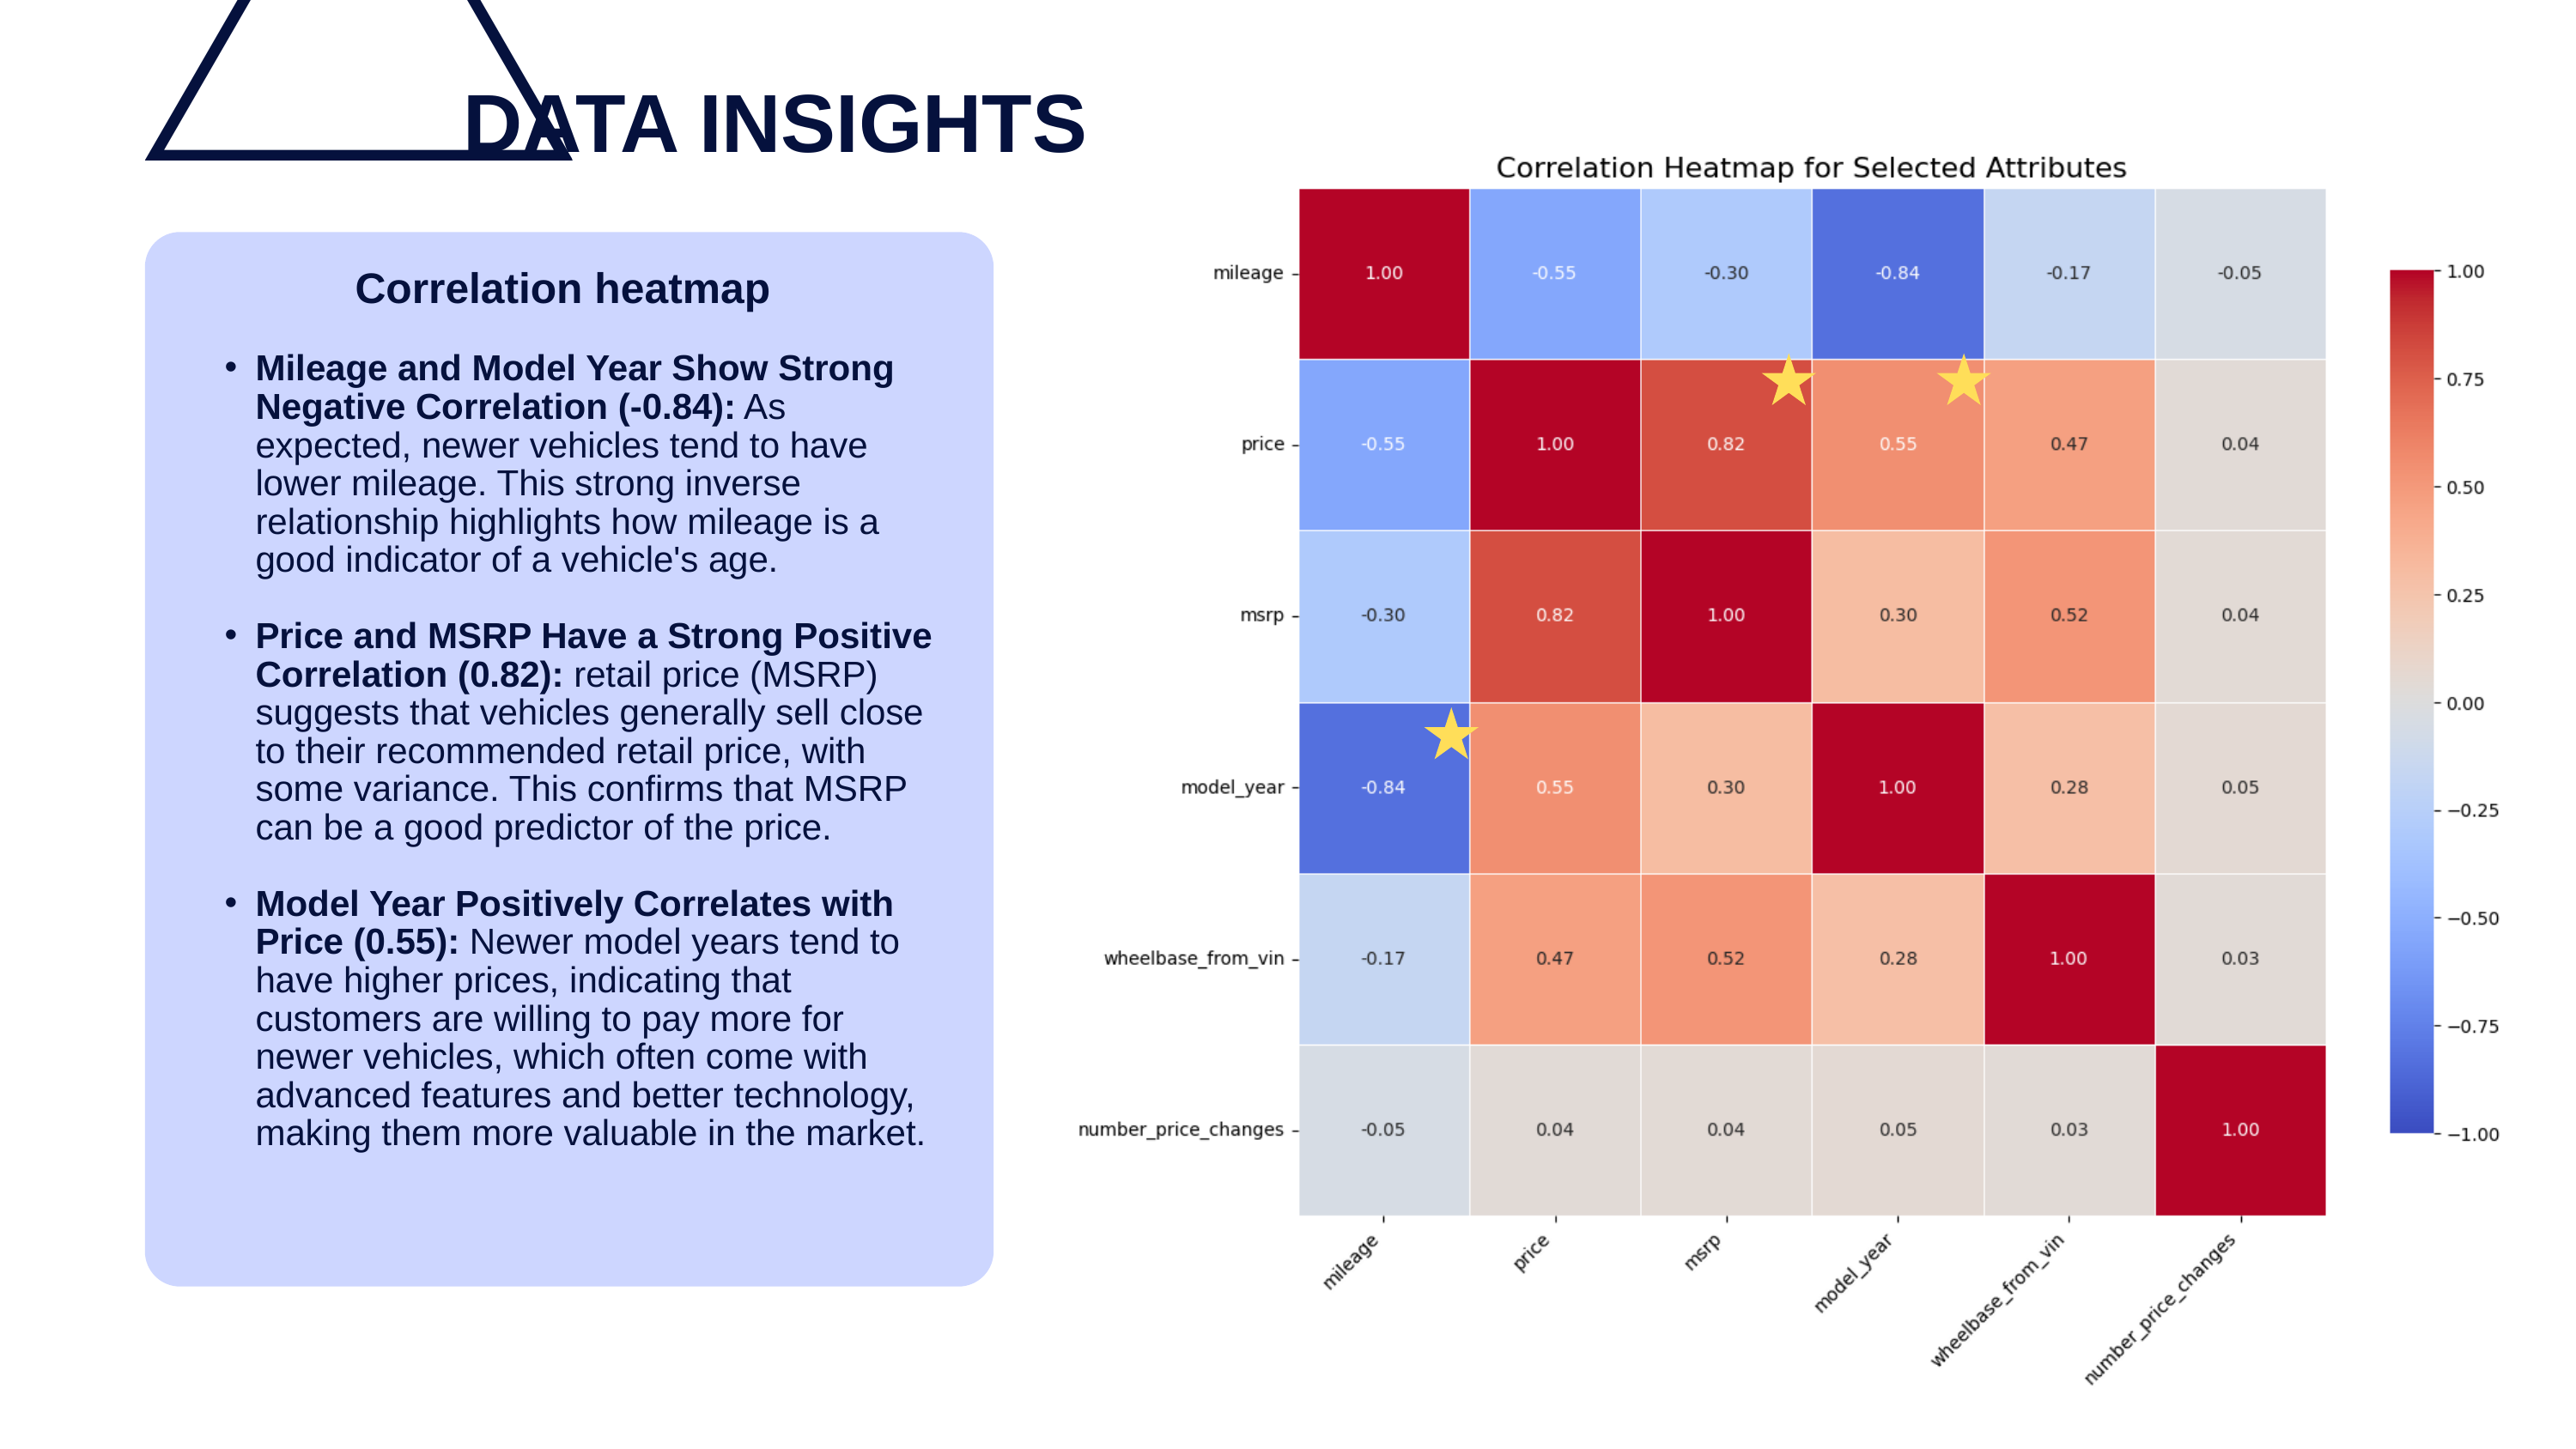

DATA INSIGHTS

Correlation heatmap

Mileage and Model Year Show Strong Negative Correlation (-0.84): As expected, newer vehicles tend to have lower mileage. This strong inverse relationship highlights how mileage is a good indicator of a vehicle's age.

Price and MSRP Have a Strong Positive Correlation (0.82): retail price (MSRP) suggests that vehicles generally sell close to their recommended retail price, with some variance. This confirms that MSRP can be a good predictor of the price.

Model Year Positively Correlates with Price (0.55): Newer model years tend to have higher prices, indicating that customers are willing to pay more for newer vehicles, which often come with advanced features and better technology, making them more valuable in the market.